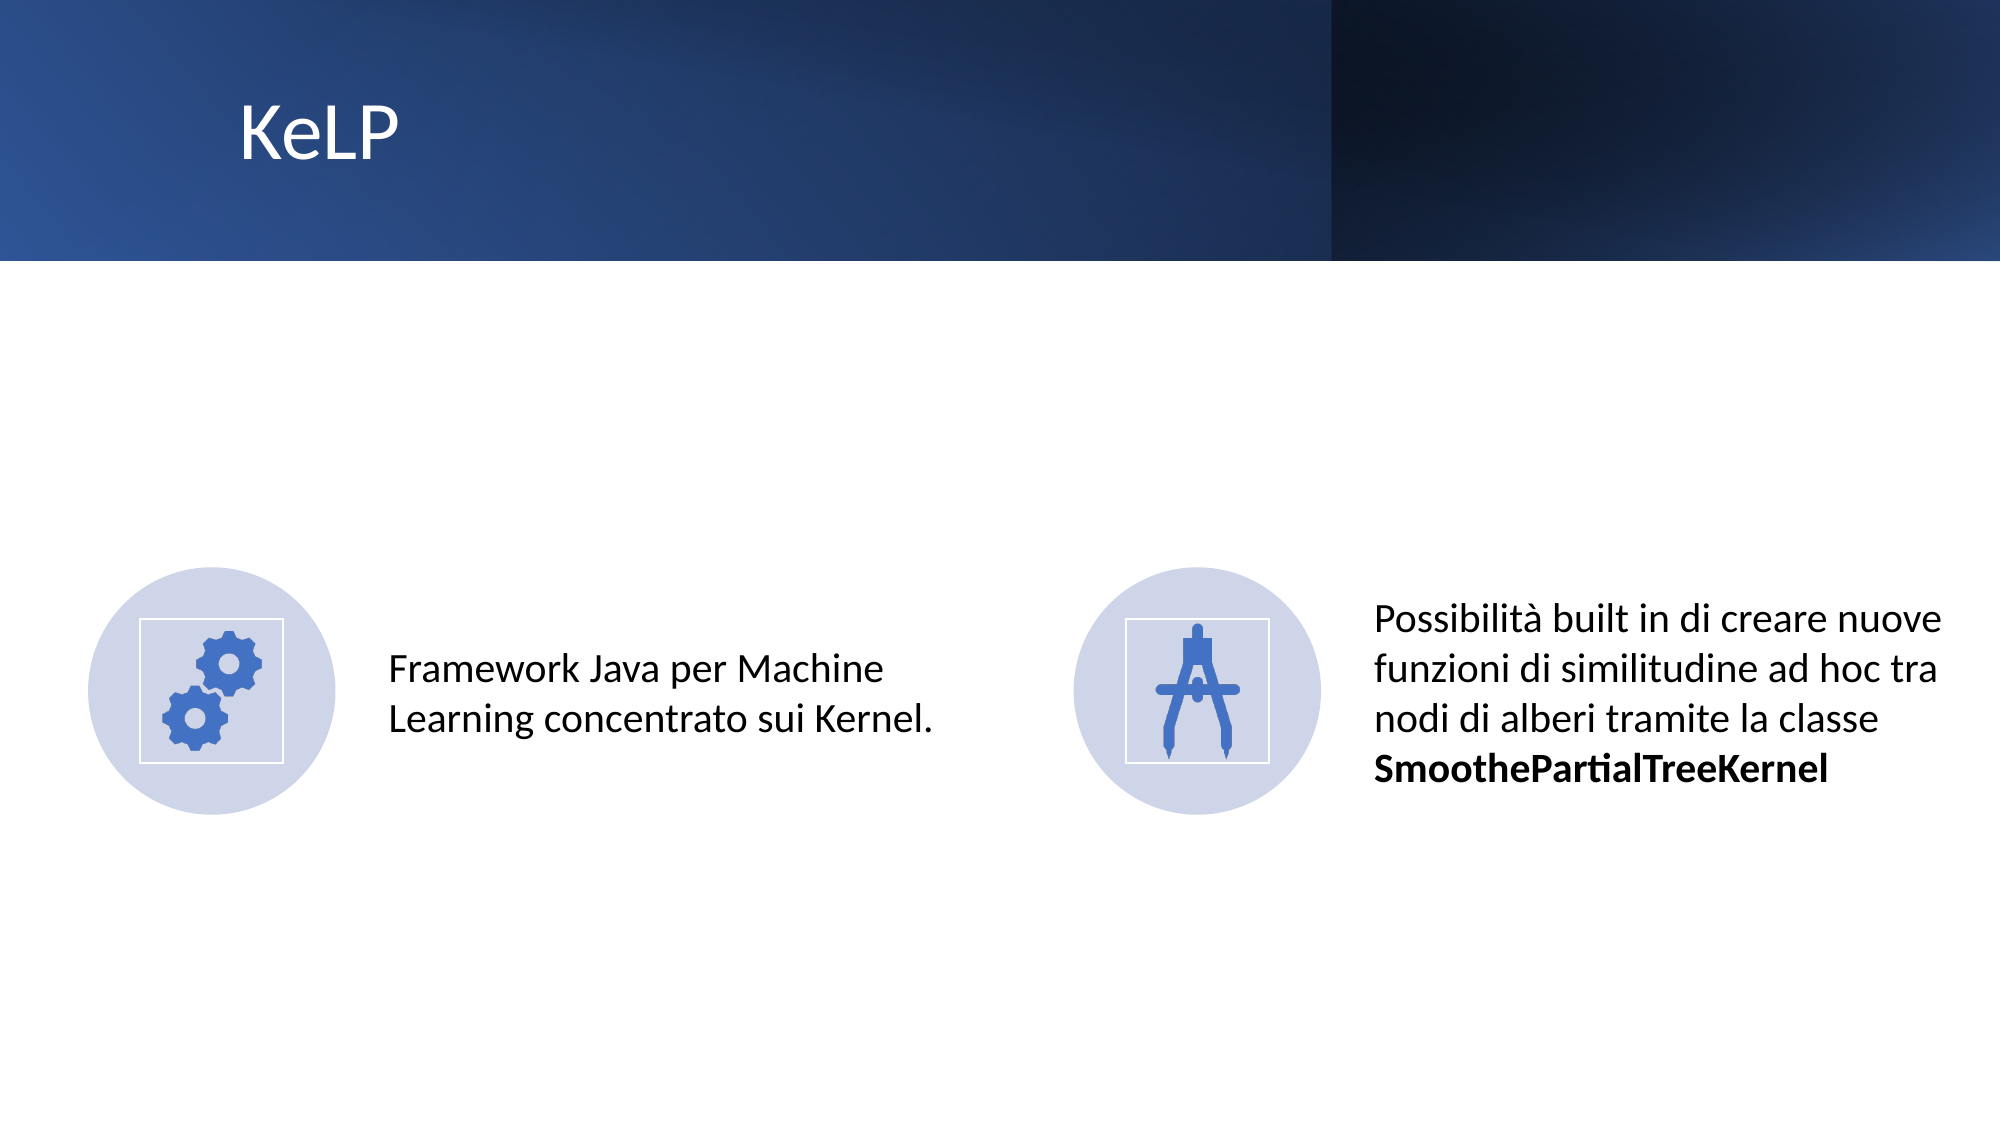

# KeLP

Framework Java per Machine Learning concentrato sui Kernel.

Possibilità built in di creare nuove funzioni di similitudine ad hoc tra nodi di alberi tramite la classe SmoothePartialTreeKernel